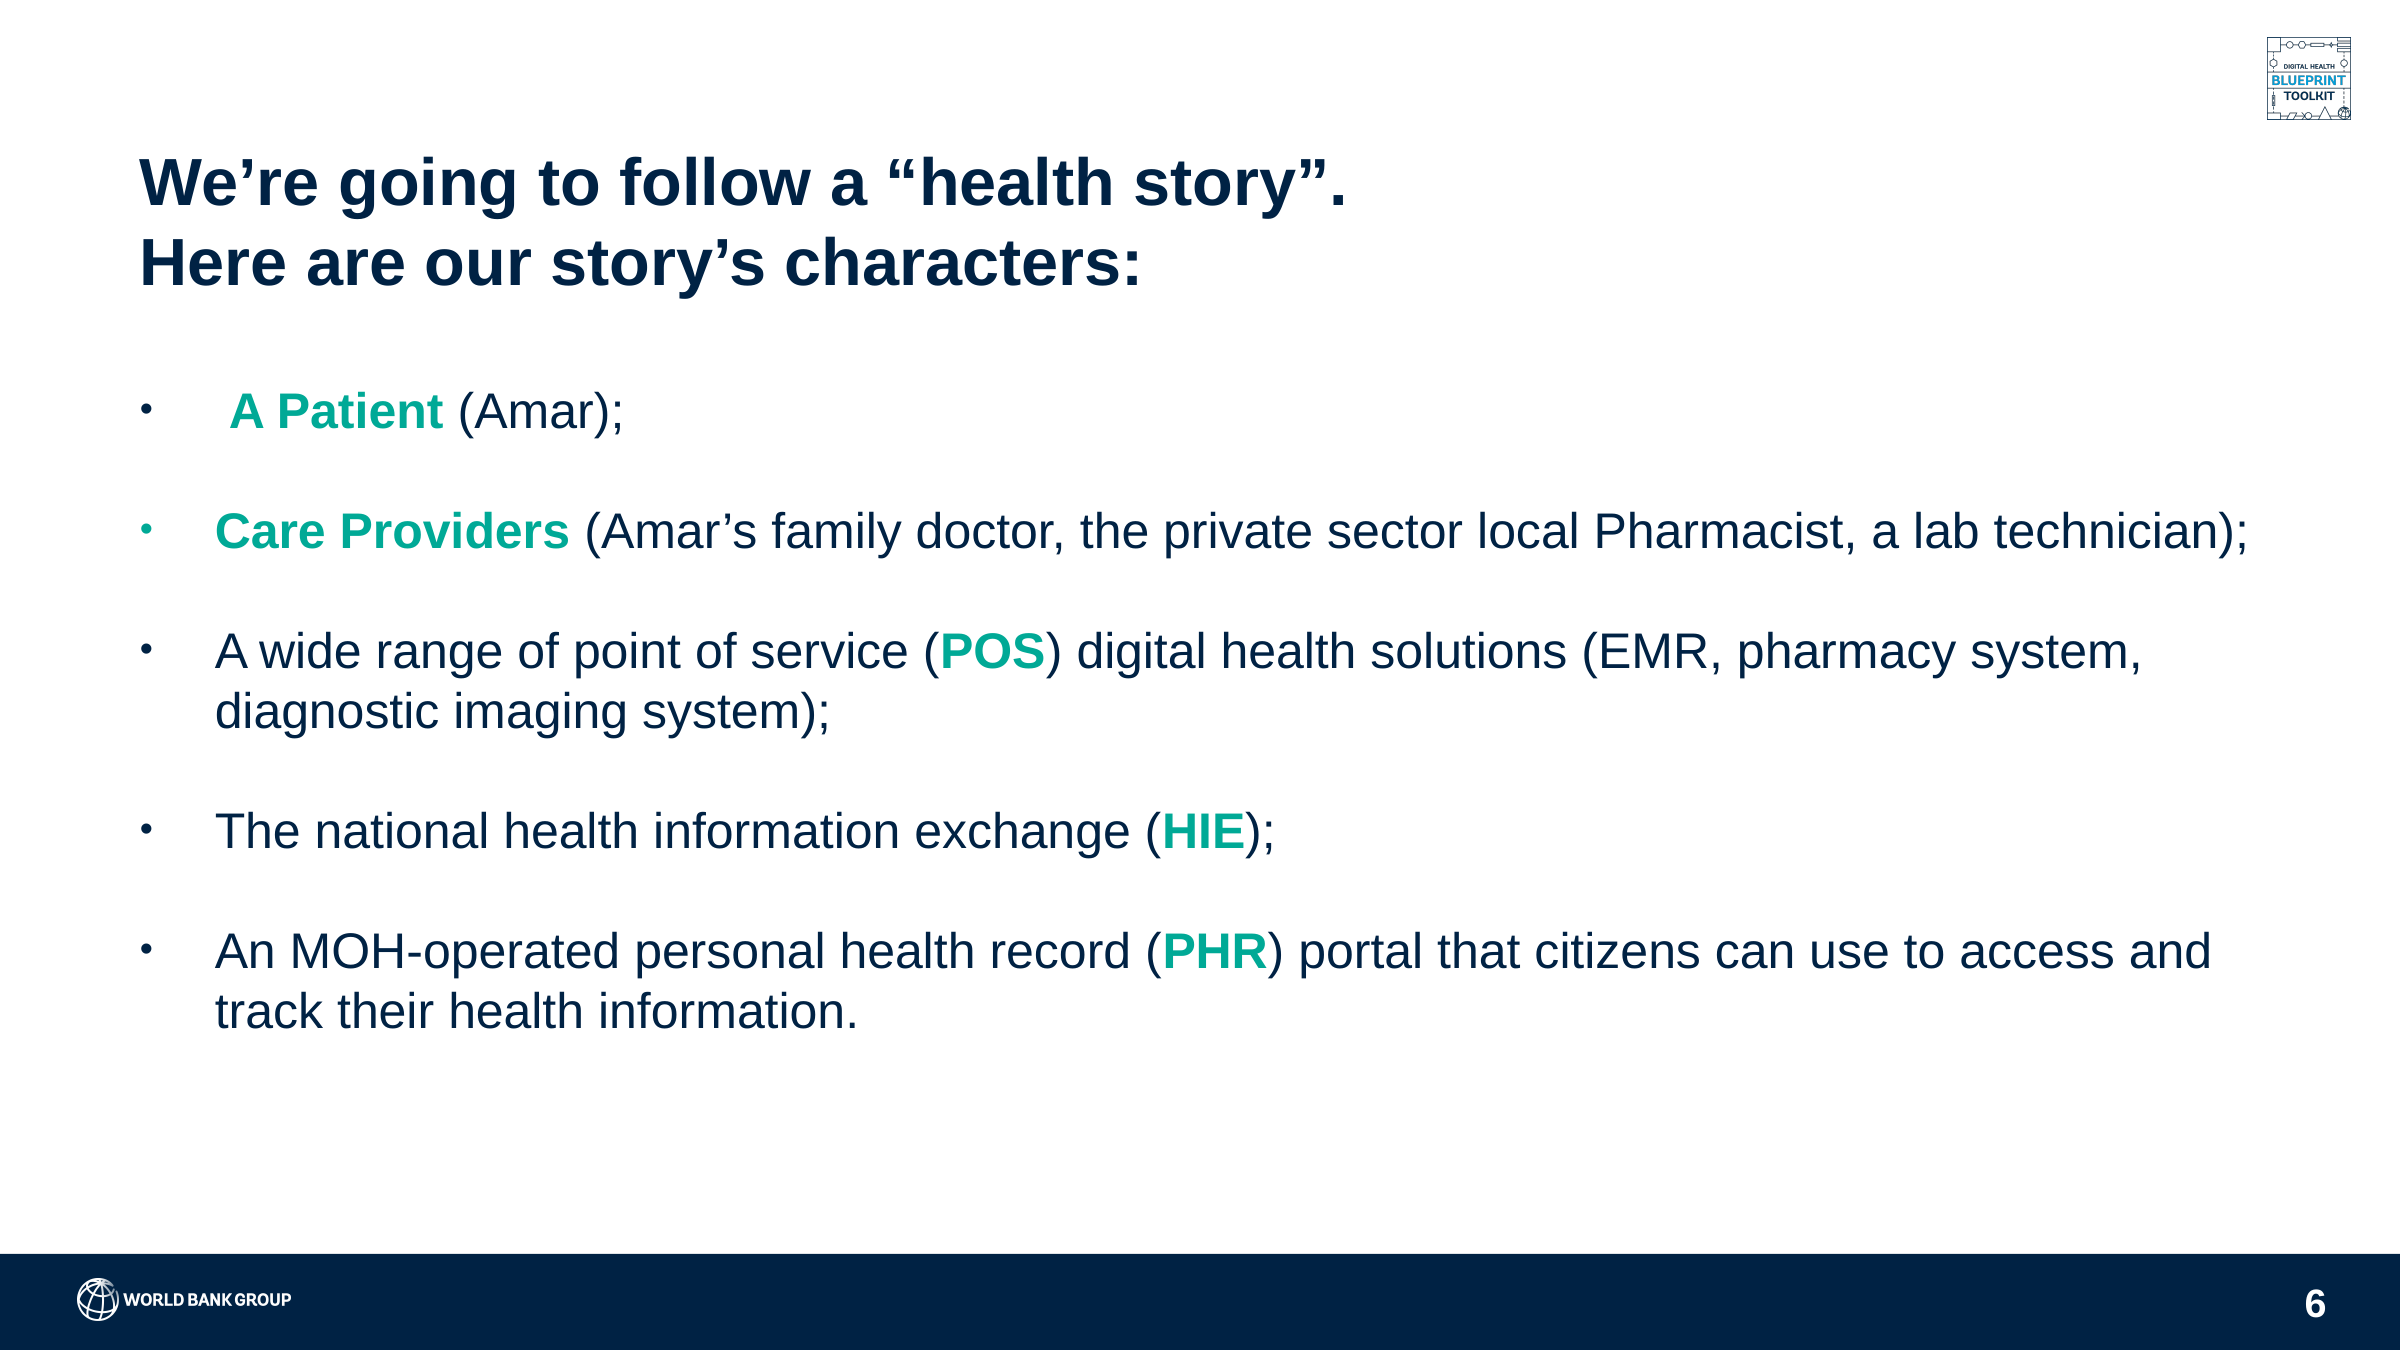

We’re going to follow a “health story”.
Here are our story’s characters:

 A Patient (Amar);

Care Providers (Amar’s family doctor, the private sector local Pharmacist, a lab technician);

A wide range of point of service (POS) digital health solutions (EMR, pharmacy system, diagnostic imaging system);

The national health information exchange (HIE);

An MOH-operated personal health record (PHR) portal that citizens can use to access and track their health information.
6